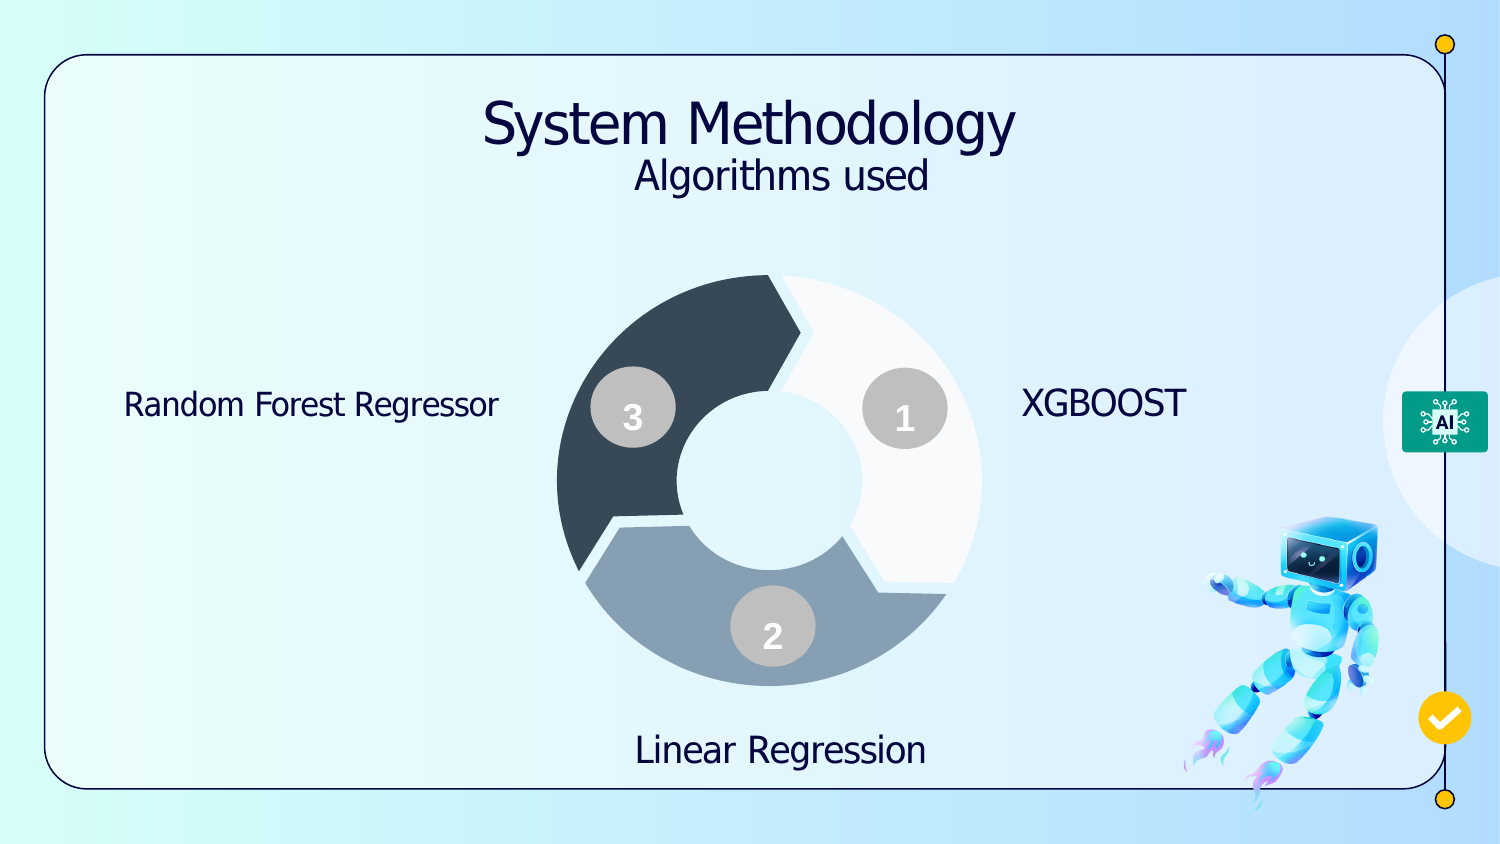

System Methodology
Algorithms used

3

1
Random Forest Regressor
XGBOOST

2
Linear Regression